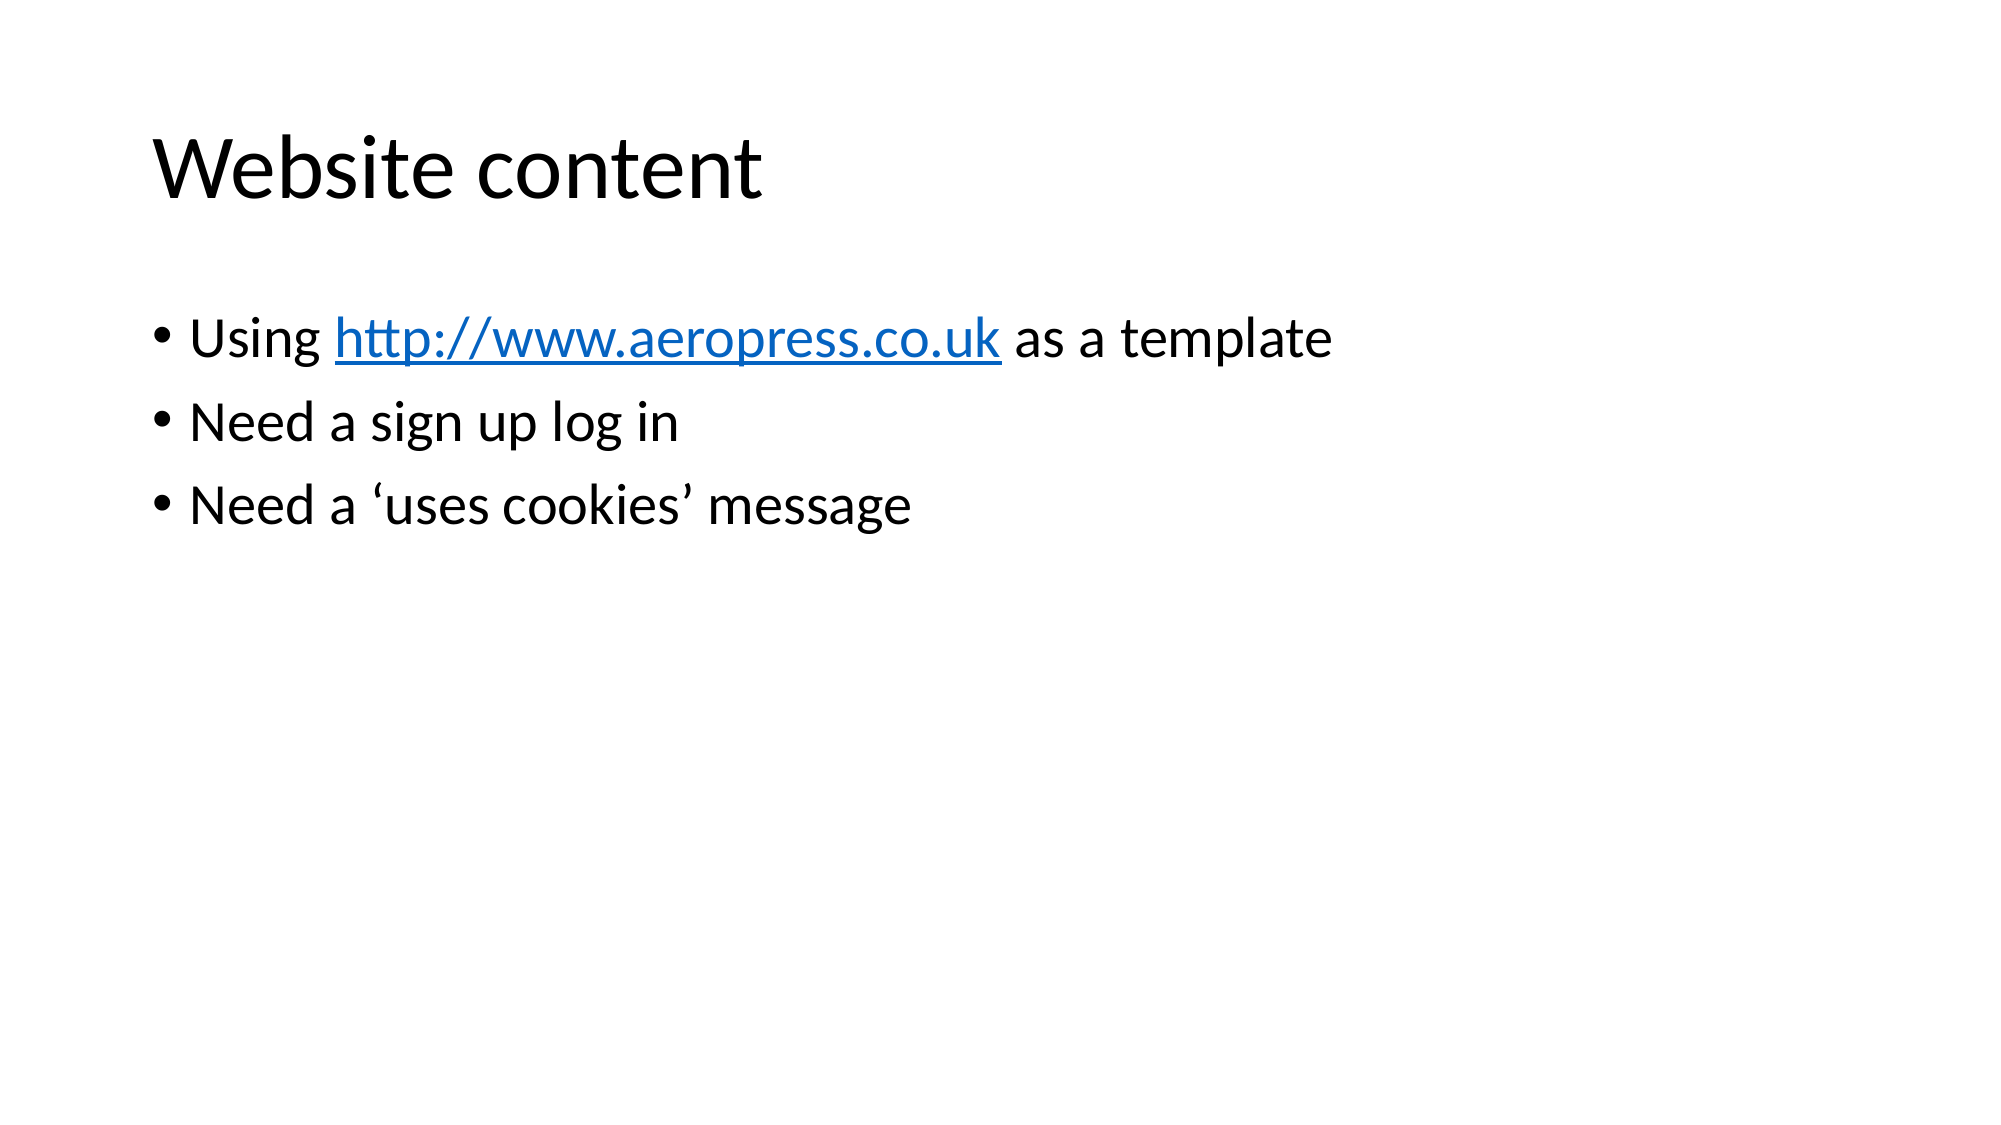

# Website content
Using http://www.aeropress.co.uk as a template
Need a sign up log in
Need a ‘uses cookies’ message